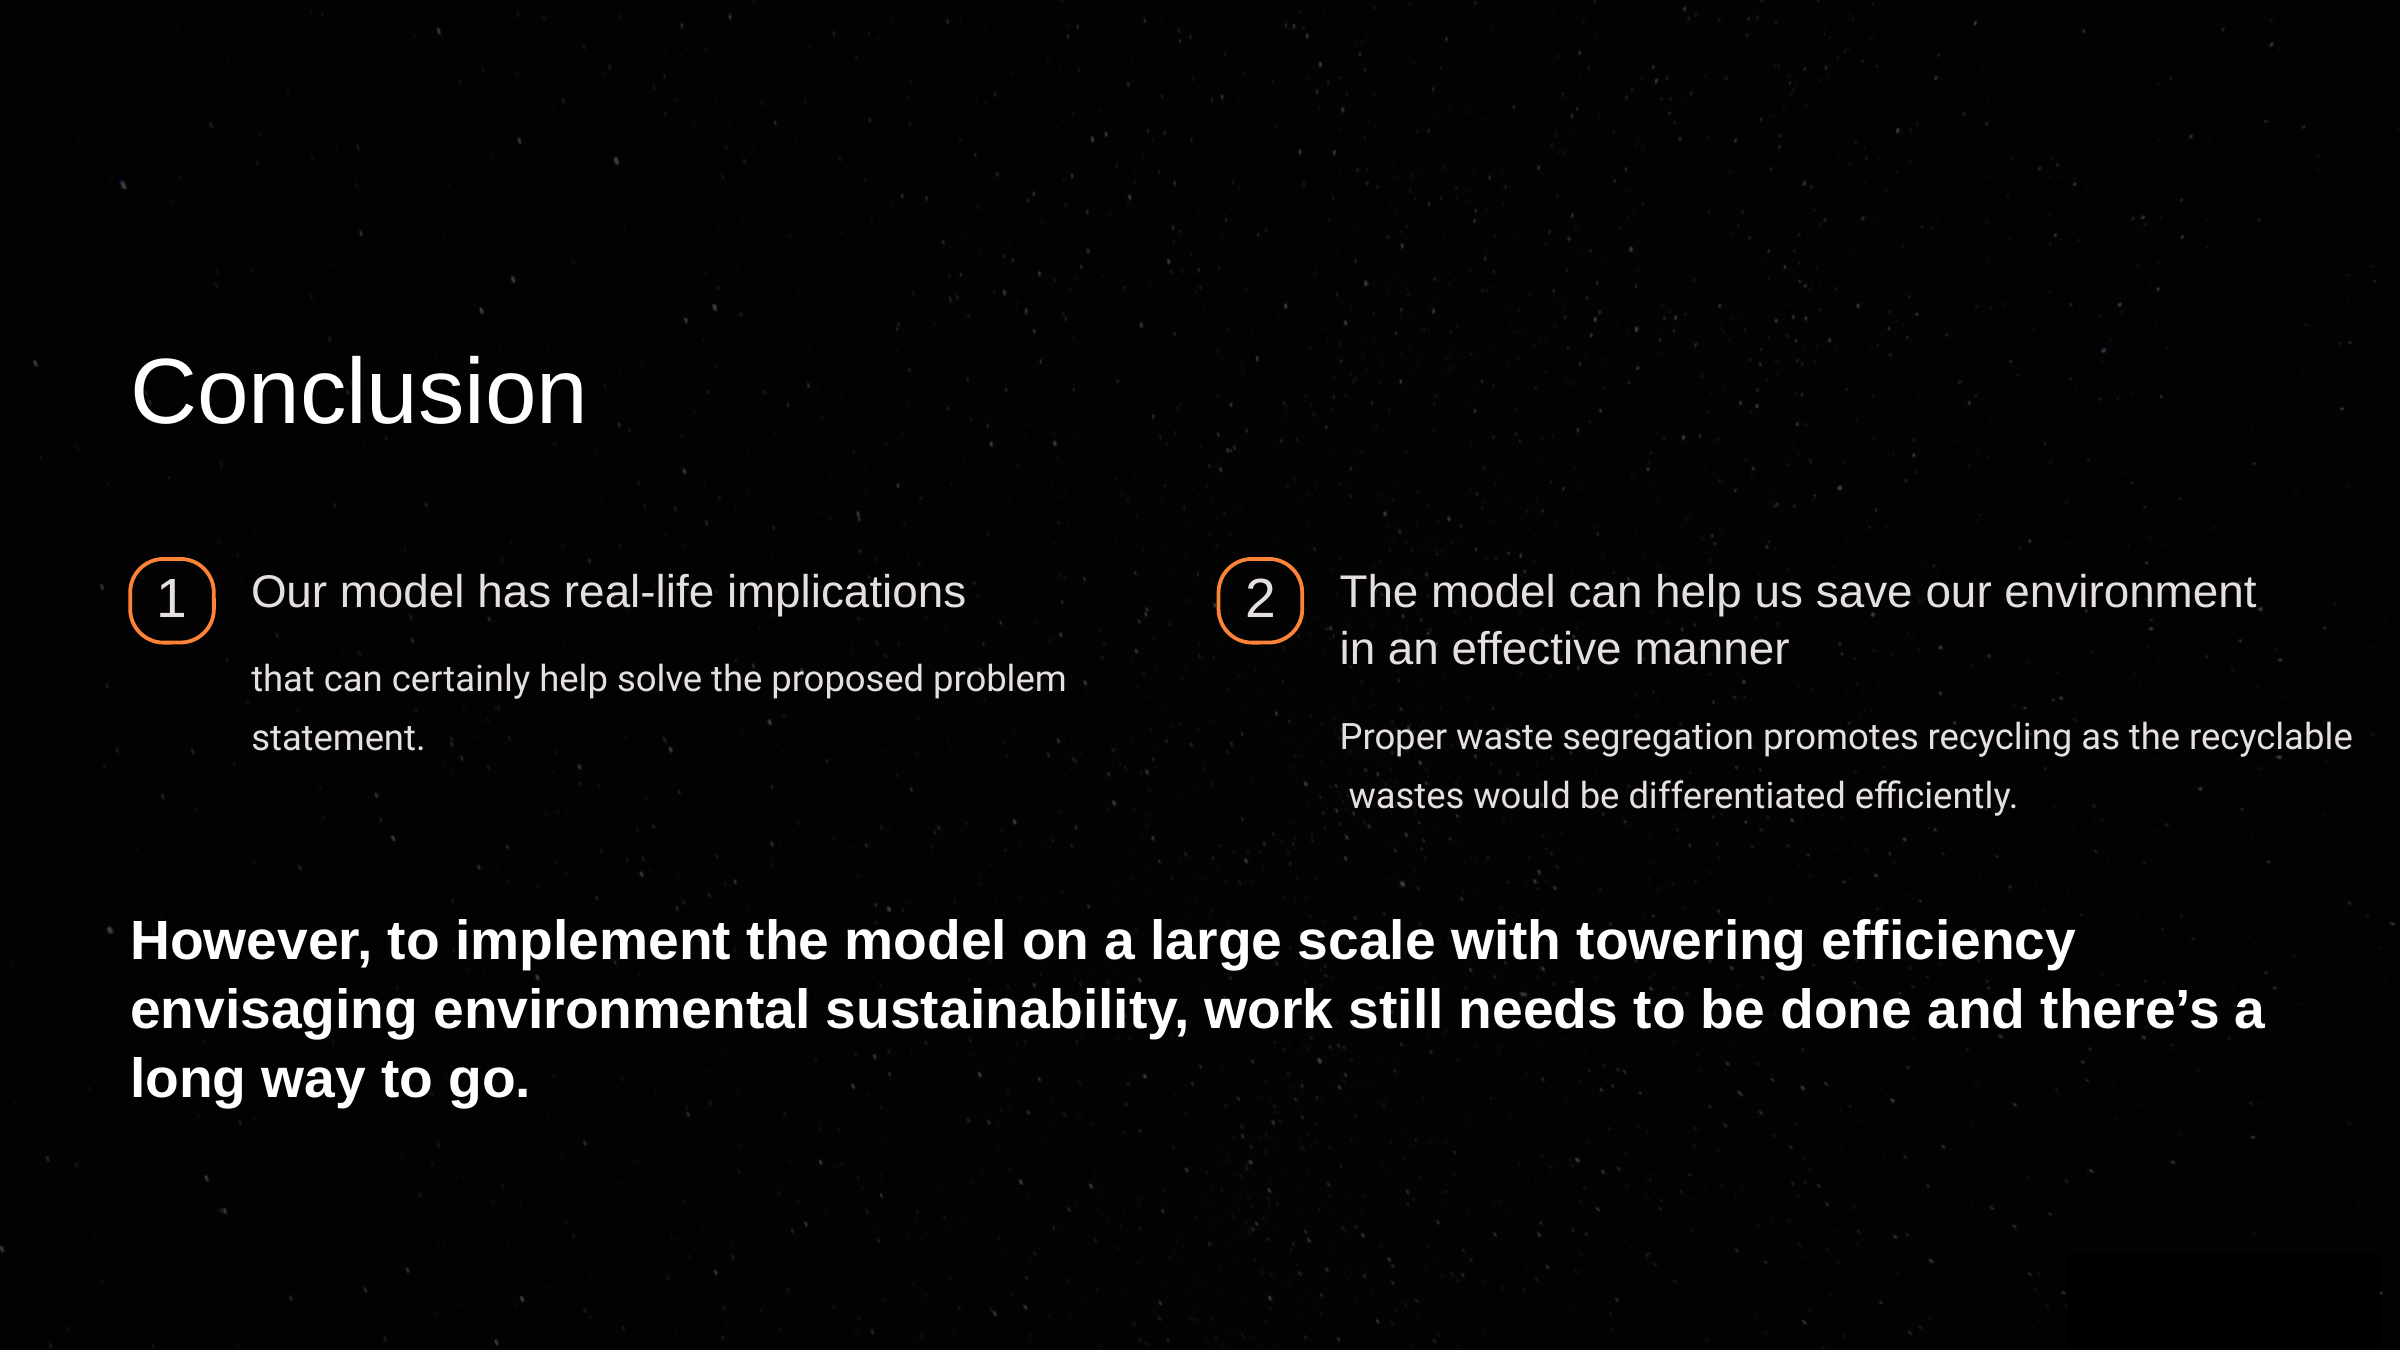

Conclusion

Our model has real-life implications

The model can help us save our environment in an effective manner
1
2
that can certainly help solve the proposed problem statement.
Proper waste segregation promotes recycling as the recyclable
 wastes would be differentiated efficiently.

However, to implement the model on a large scale with towering efficiency envisaging environmental sustainability, work still needs to be done and there’s a long way to go.